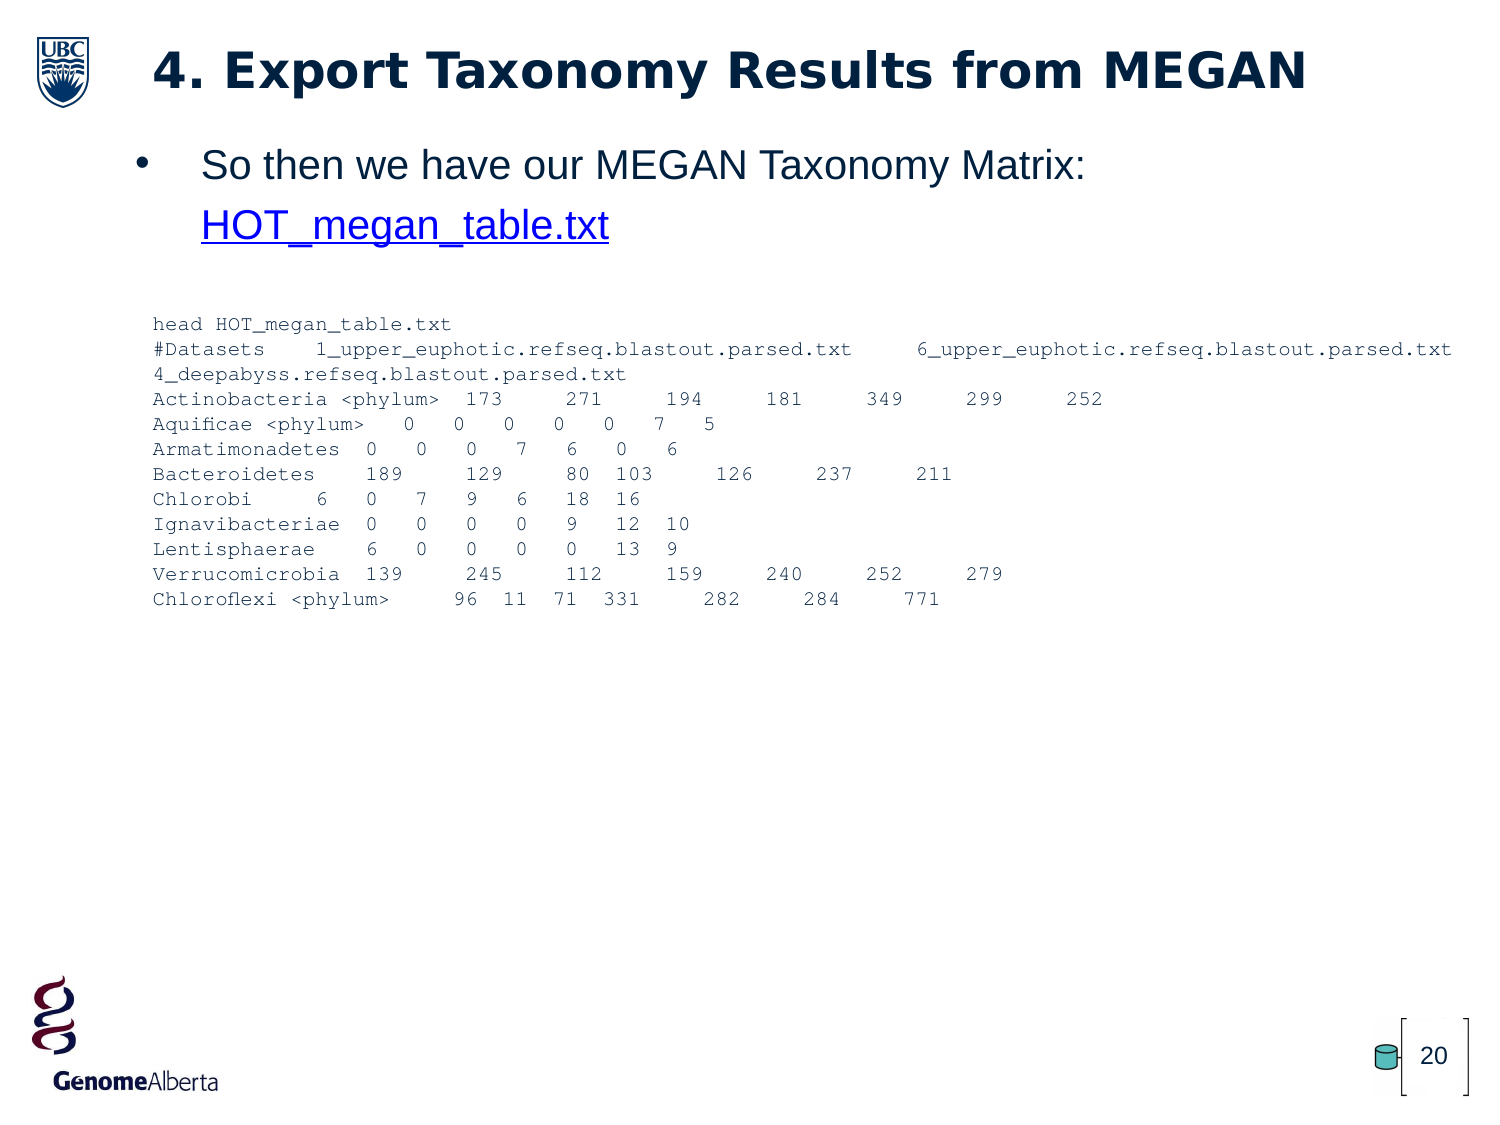

4. Export Taxonomy Results from MEGAN
So then we have our MEGAN Taxonomy Matrix:
HOT_megan_table.txt
head HOT_megan_table.txt
#Datasets    1_upper_euphotic.refseq.blastout.parsed.txt     6_upper_euphotic.refseq.blastout.parsed.txt     2_chlorophyllmax.refseq.blastout.parsed.txt     3_below_euphotic.refseq.blastout.parsed.txt     5_uppermesopelagic.refseq.blastout.parsed.txt   7_omz.refseq.blastout.parsed.txt    4_deepabyss.refseq.blastout.parsed.txt
Actinobacteria <phylum>  173     271     194     181     349     299     252
Aquificae <phylum>   0   0   0   0   0   7   5
Armatimonadetes  0   0   0   7   6   0   6
Bacteroidetes    189     129     80  103     126     237     211
Chlorobi     6   0   7   9   6   18  16
Ignavibacteriae  0   0   0   0   9   12  10
Lentisphaerae    6   0   0   0   0   13  9
Verrucomicrobia  139     245     112     159     240     252     279
Chloroflexi <phylum>     96  11  71  331     282     284     771
20